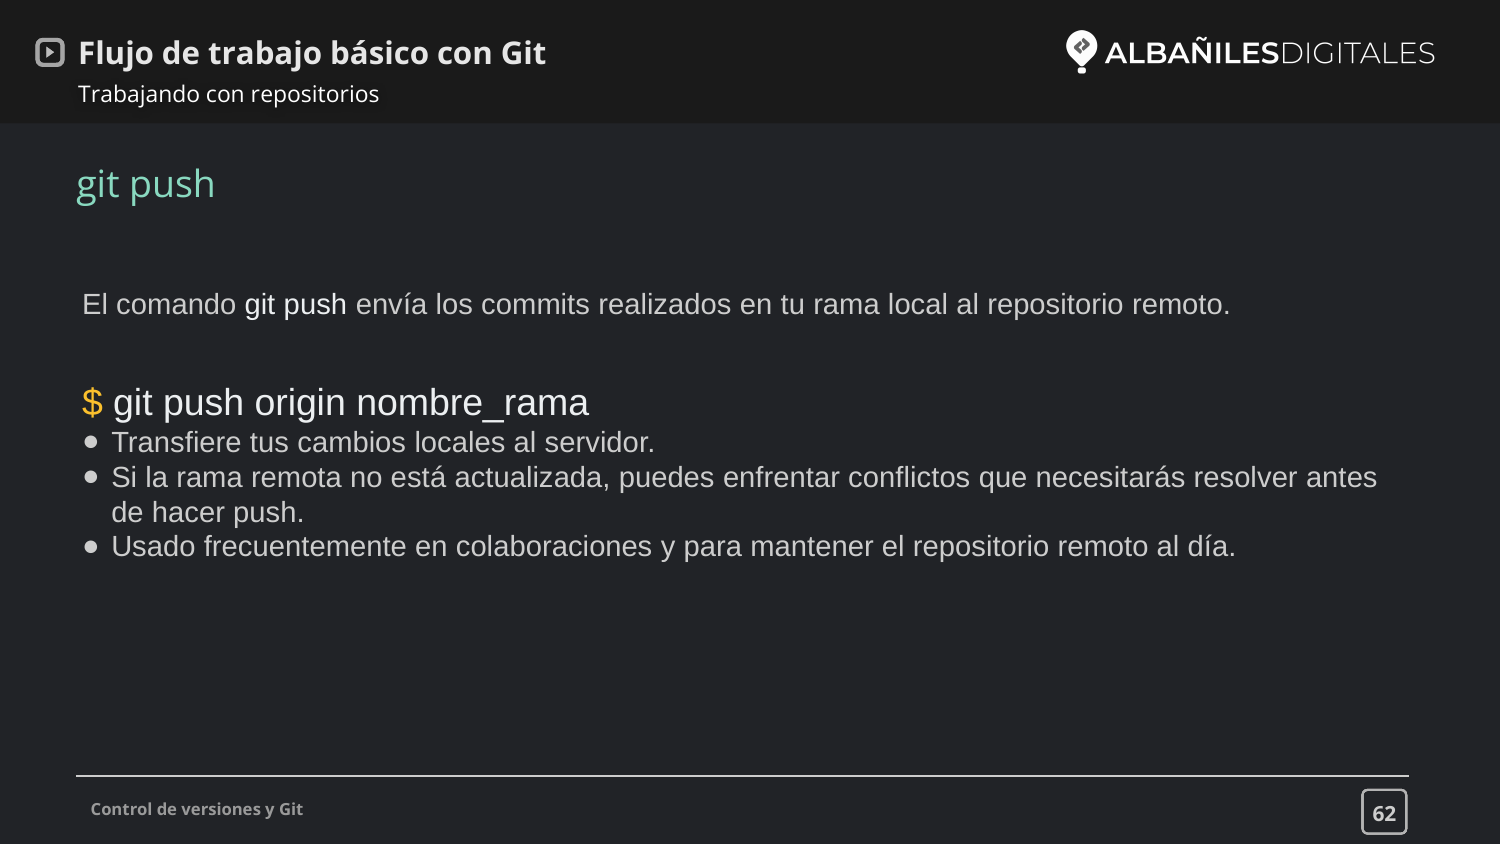

# Flujo de trabajo básico con Git
Trabajando con repositorios
git push
El comando git push envía los commits realizados en tu rama local al repositorio remoto.

$ git push origin nombre_rama
Transfiere tus cambios locales al servidor.
Si la rama remota no está actualizada, puedes enfrentar conflictos que necesitarás resolver antes de hacer push.
Usado frecuentemente en colaboraciones y para mantener el repositorio remoto al día.
62